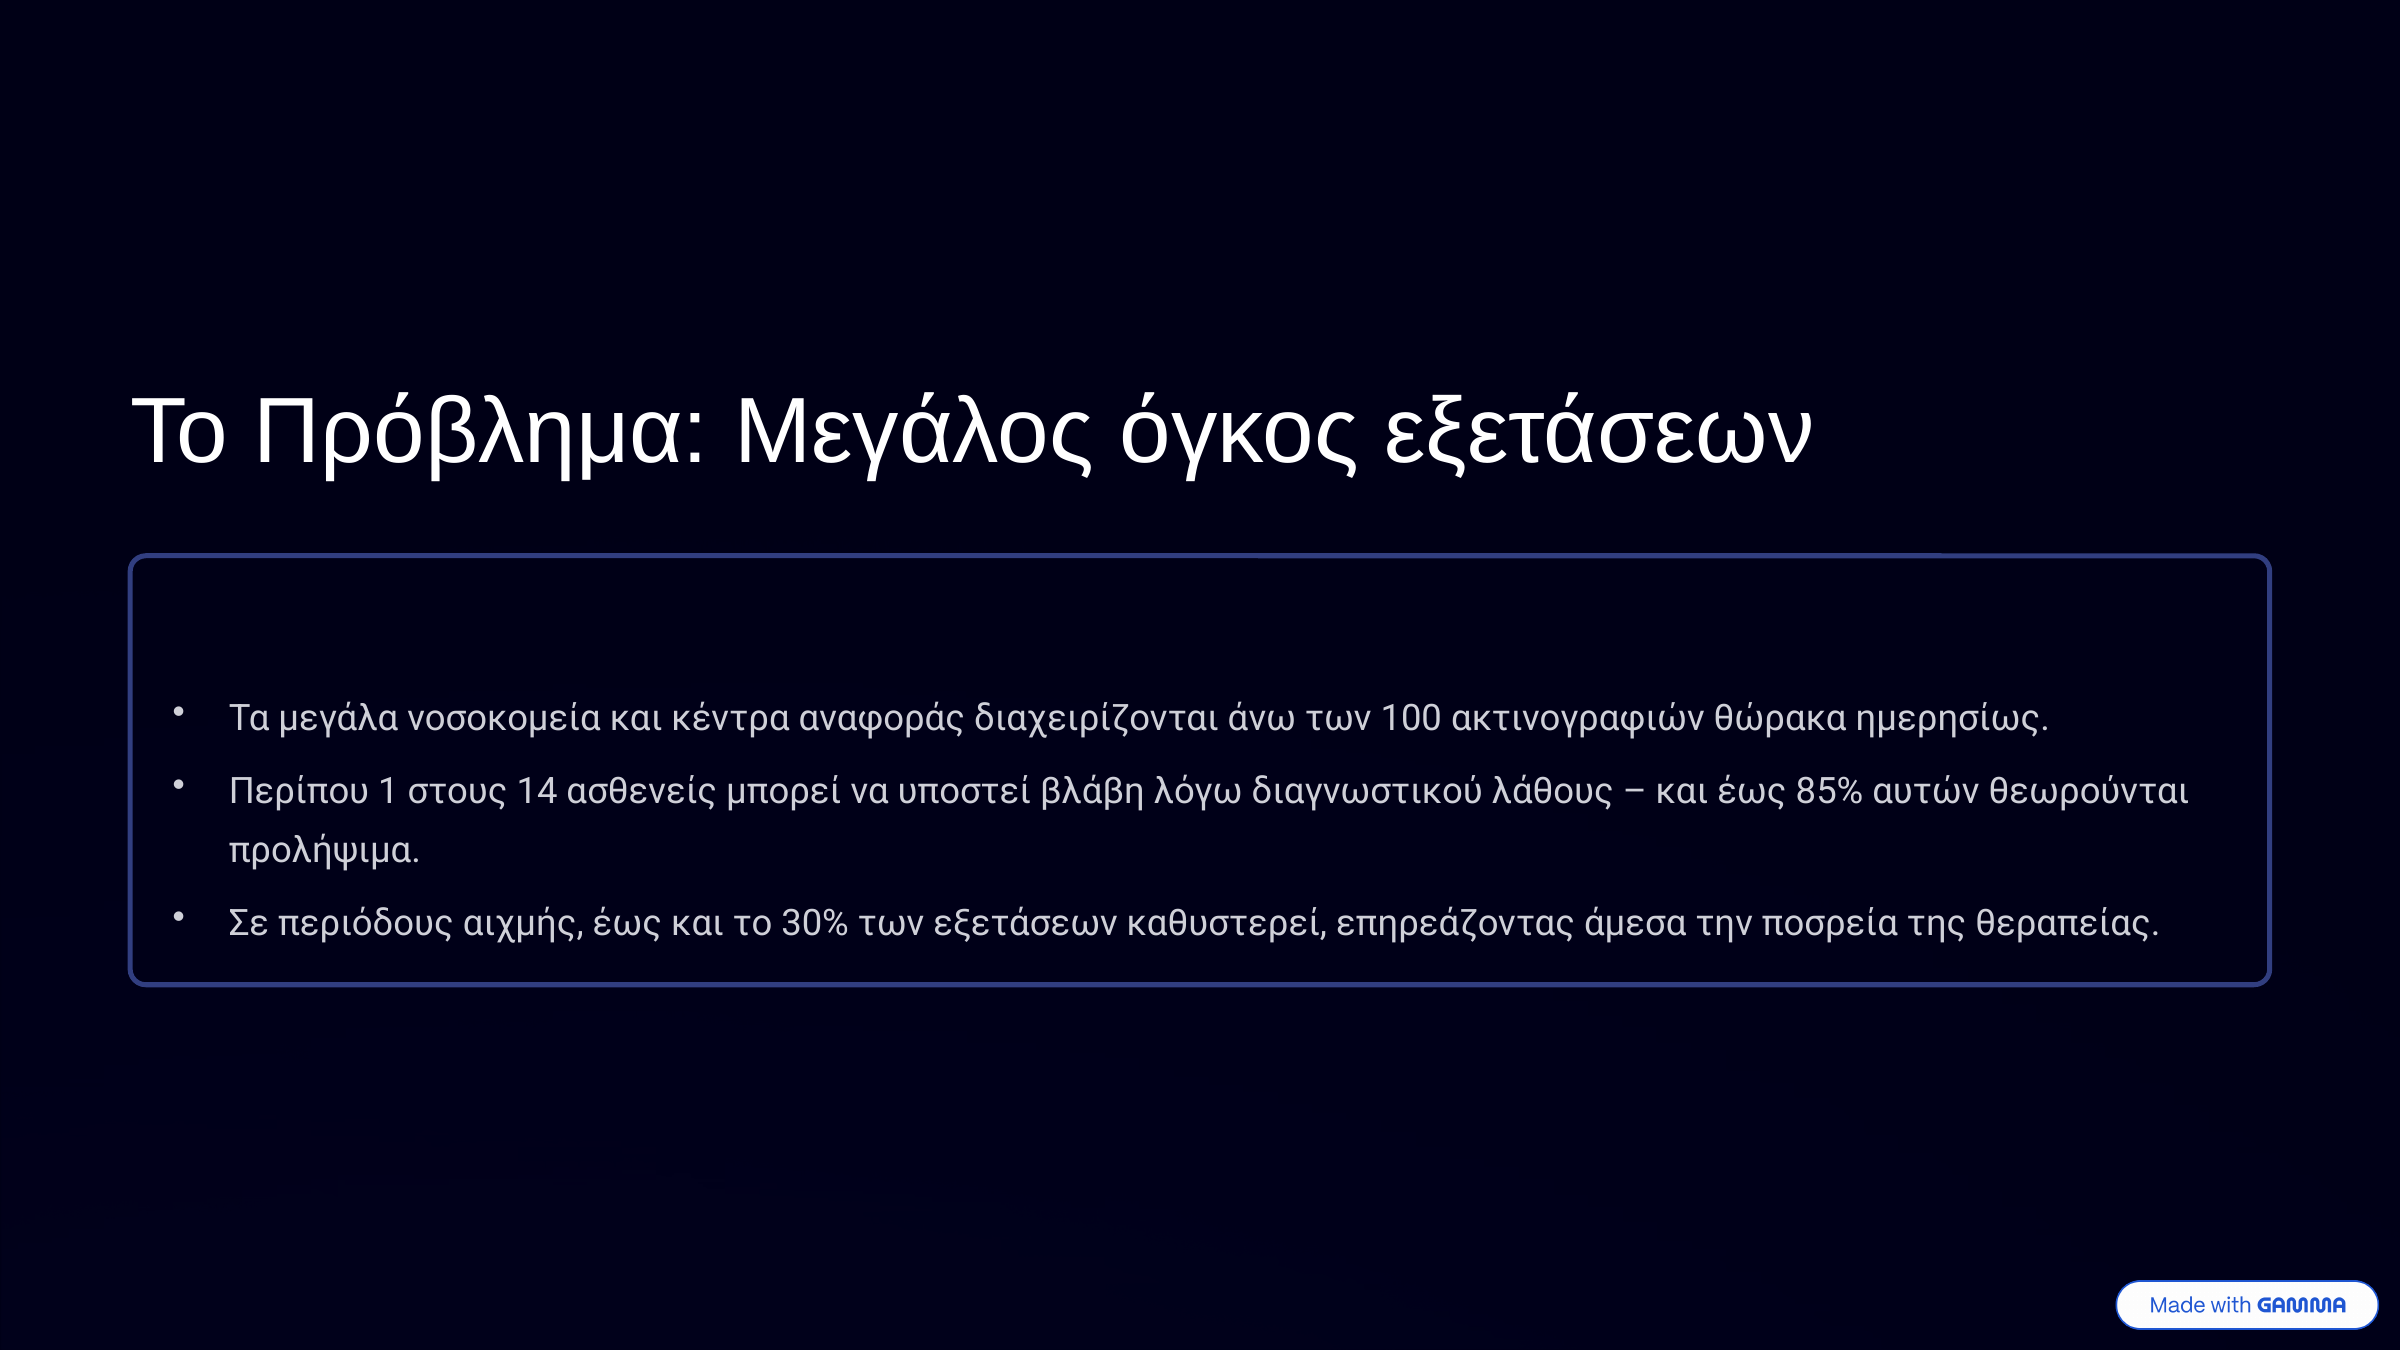

Το Πρόβλημα: Μεγάλος όγκος εξετάσεων

Τα μεγάλα νοσοκομεία και κέντρα αναφοράς διαχειρίζονται άνω των 100 ακτινογραφιών θώρακα ημερησίως.
Περίπου 1 στους 14 ασθενείς μπορεί να υποστεί βλάβη λόγω διαγνωστικού λάθους – και έως 85% αυτών θεωρούνται προλήψιμα.
Σε περιόδους αιχμής, έως και το 30% των εξετάσεων καθυστερεί, επηρεάζοντας άμεσα την ποσρεία της θεραπείας.